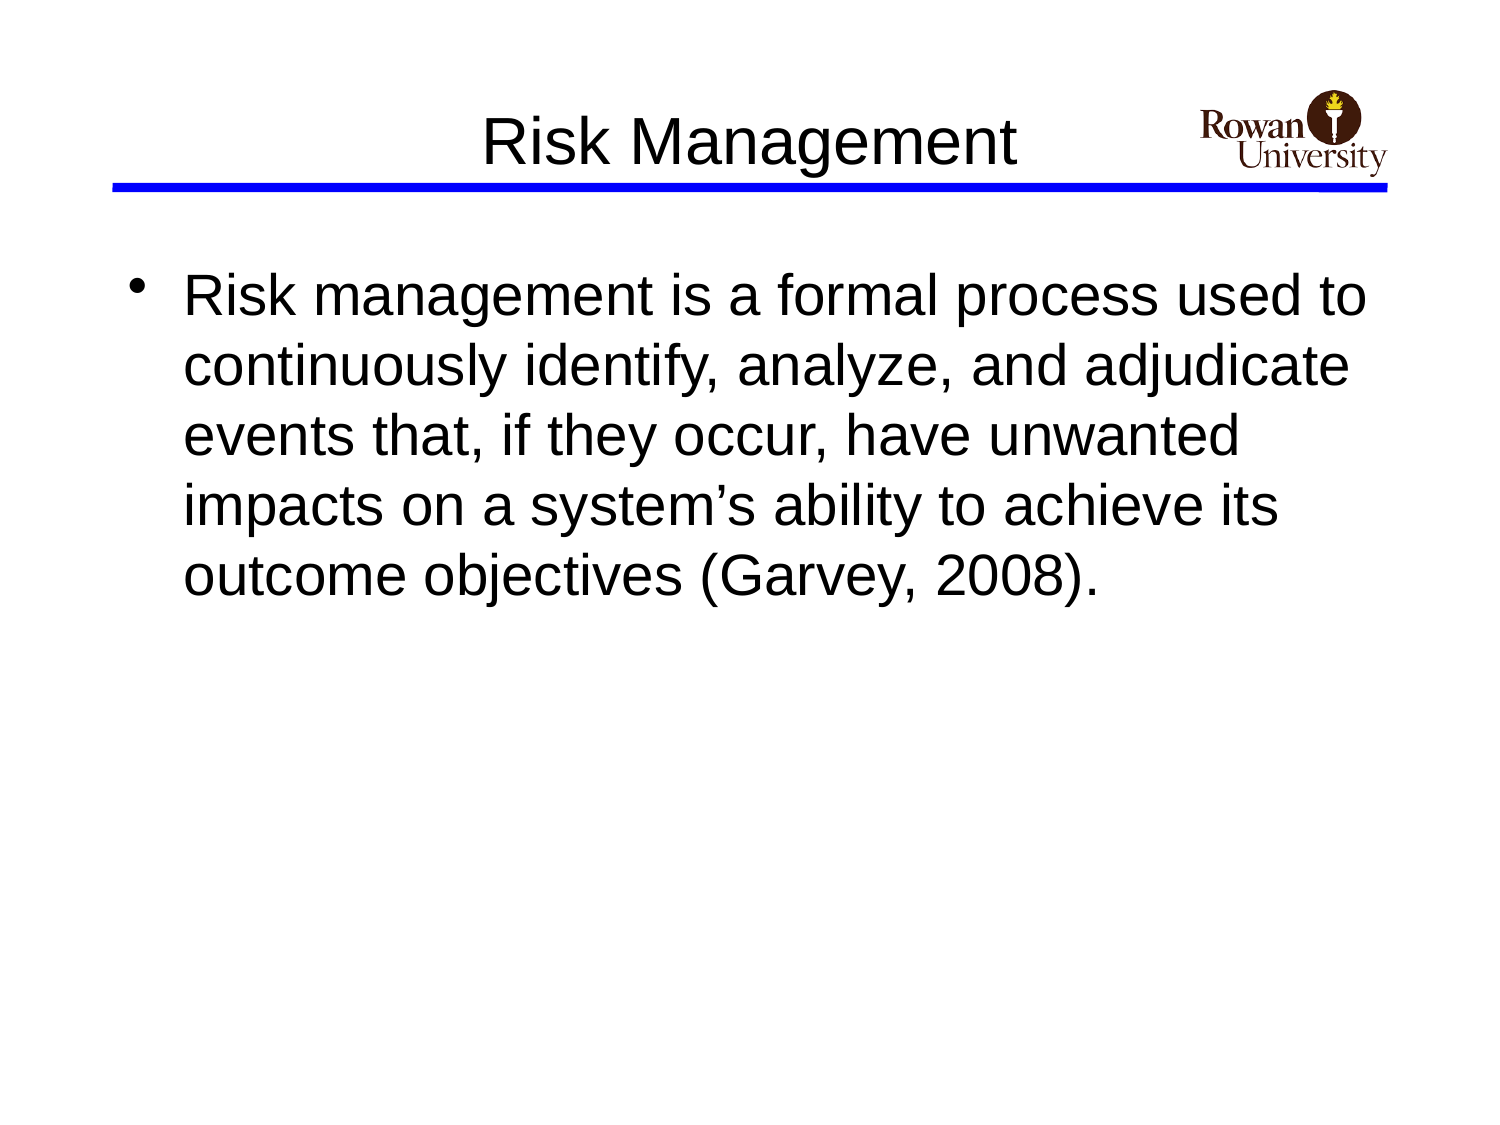

# Risk Management
Risk management is a formal process used to continuously identify, analyze, and adjudicate events that, if they occur, have unwanted impacts on a system’s ability to achieve its outcome objectives (Garvey, 2008).